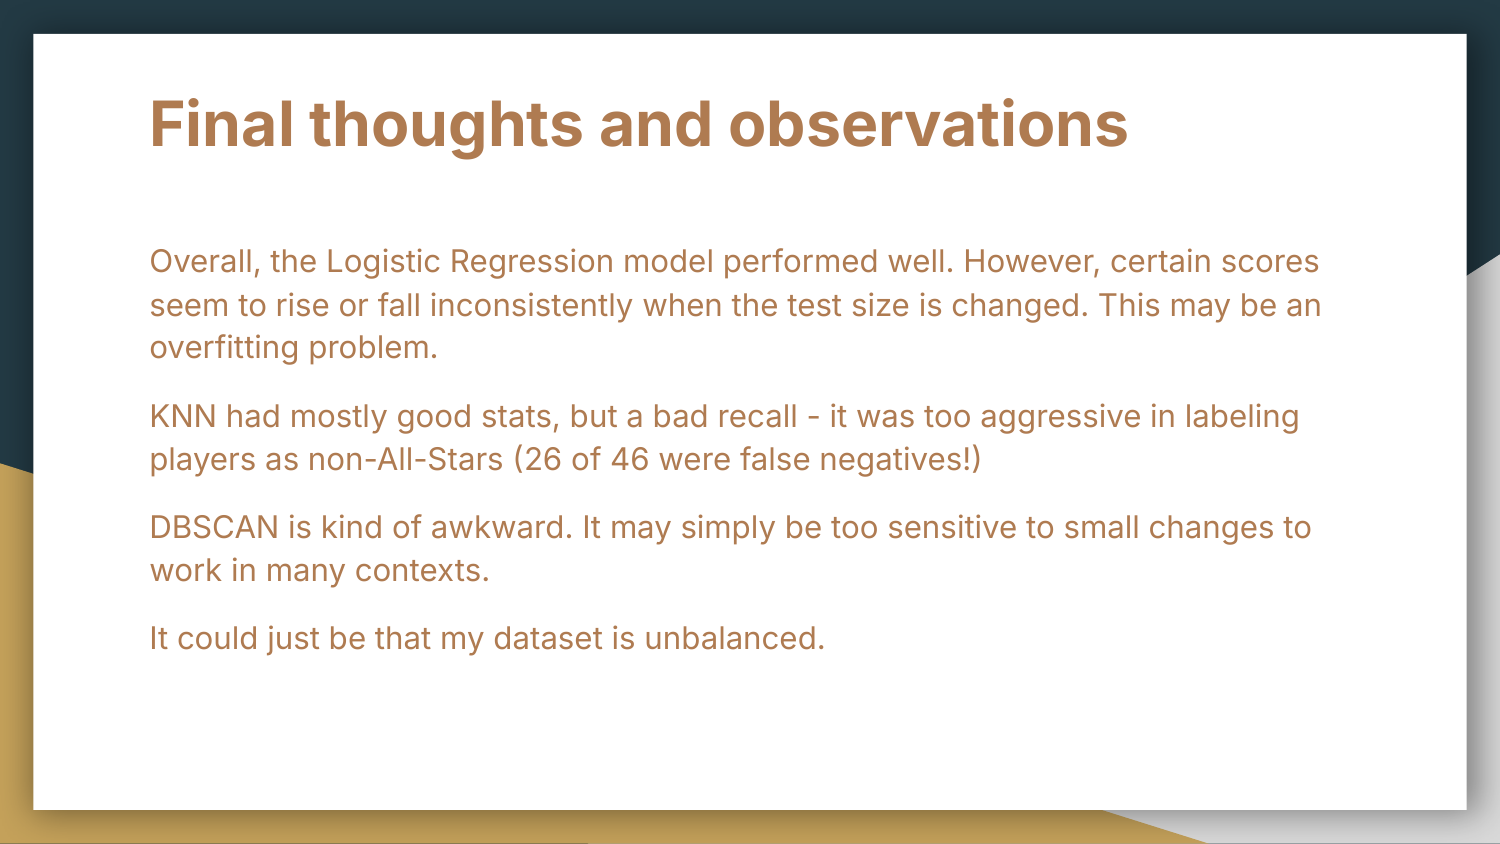

# Final thoughts and observations

Overall, the Logistic Regression model performed well. However, certain scores seem to rise or fall inconsistently when the test size is changed. This may be an overfitting problem.
KNN had mostly good stats, but a bad recall - it was too aggressive in labeling players as non-All-Stars (26 of 46 were false negatives!)
DBSCAN is kind of awkward. It may simply be too sensitive to small changes to work in many contexts.
It could just be that my dataset is unbalanced.